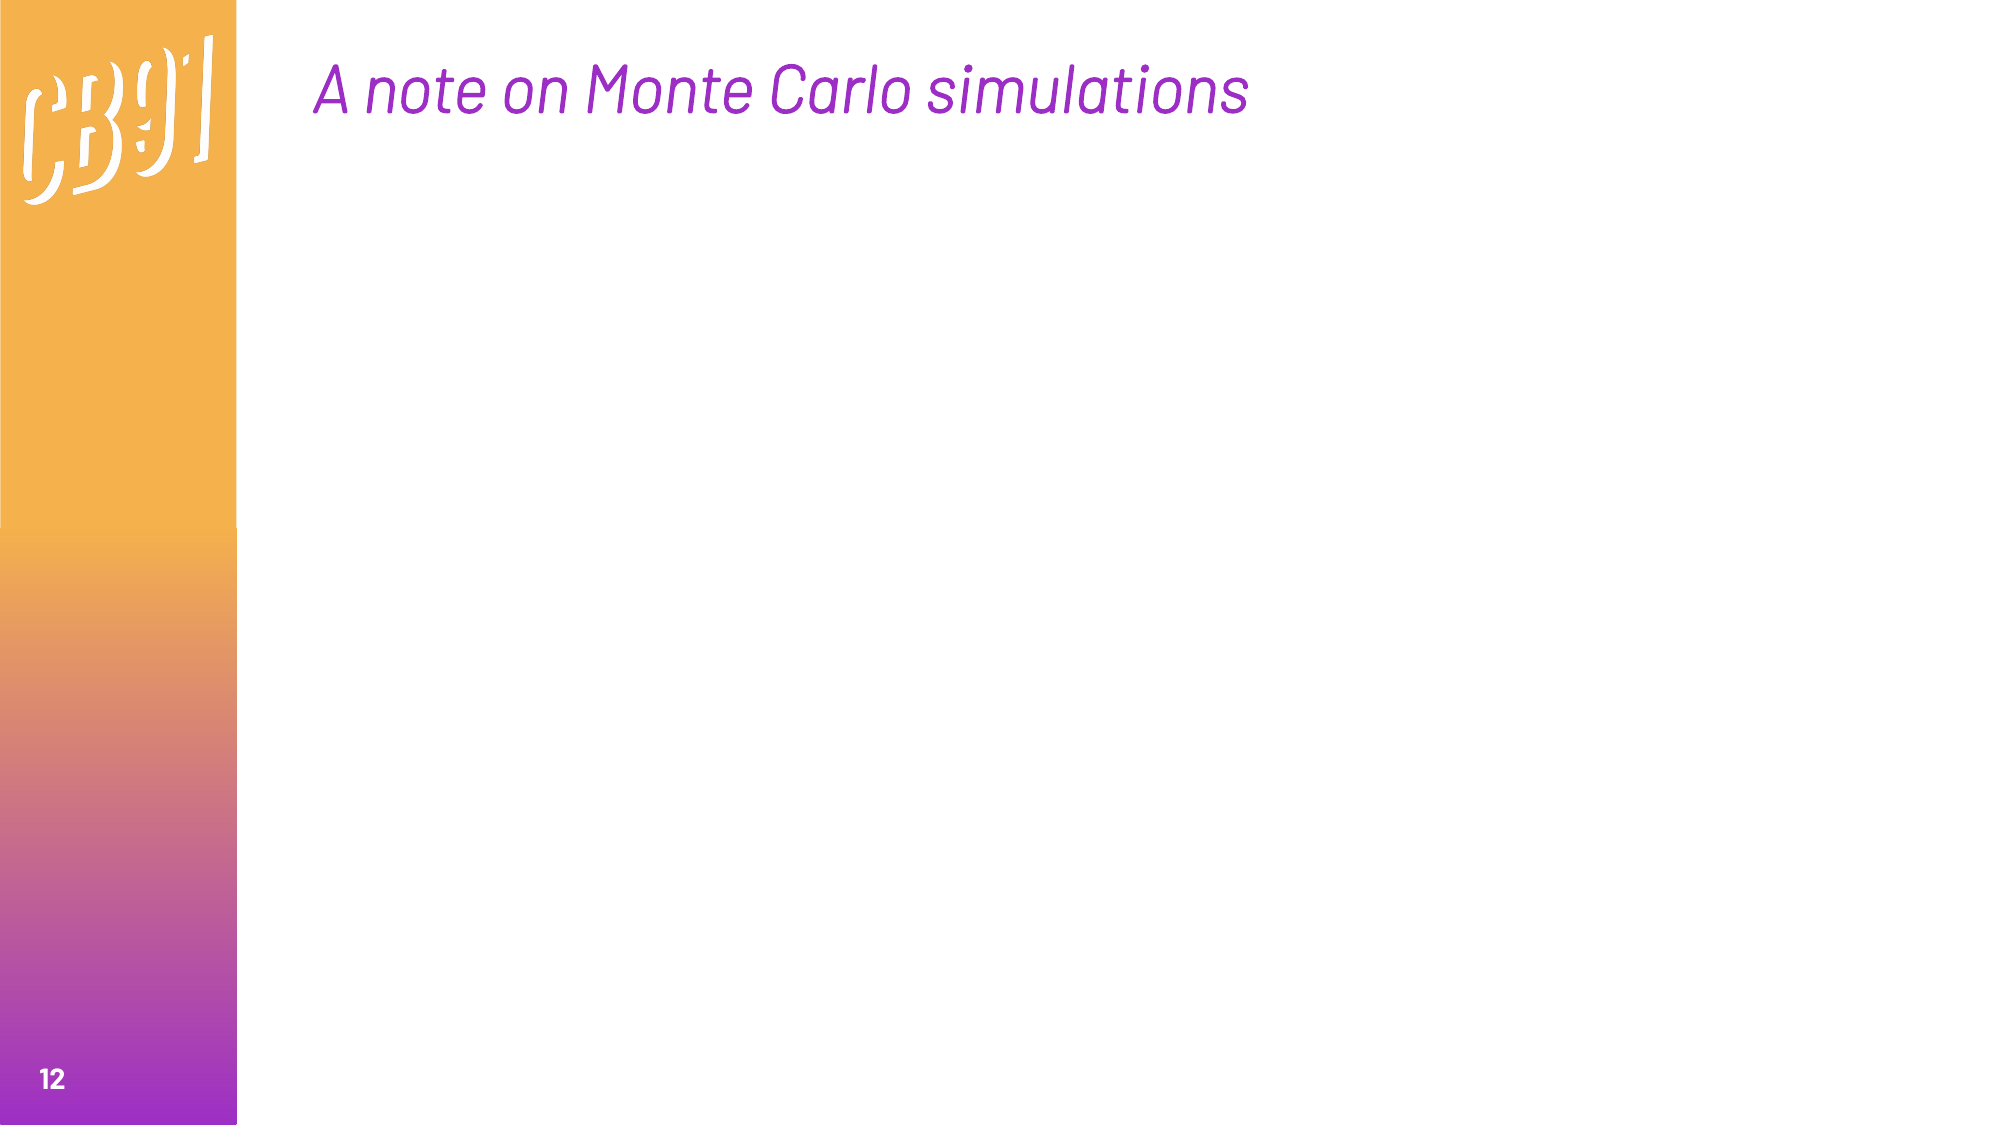

# A note on Monte Carlo simulations
12